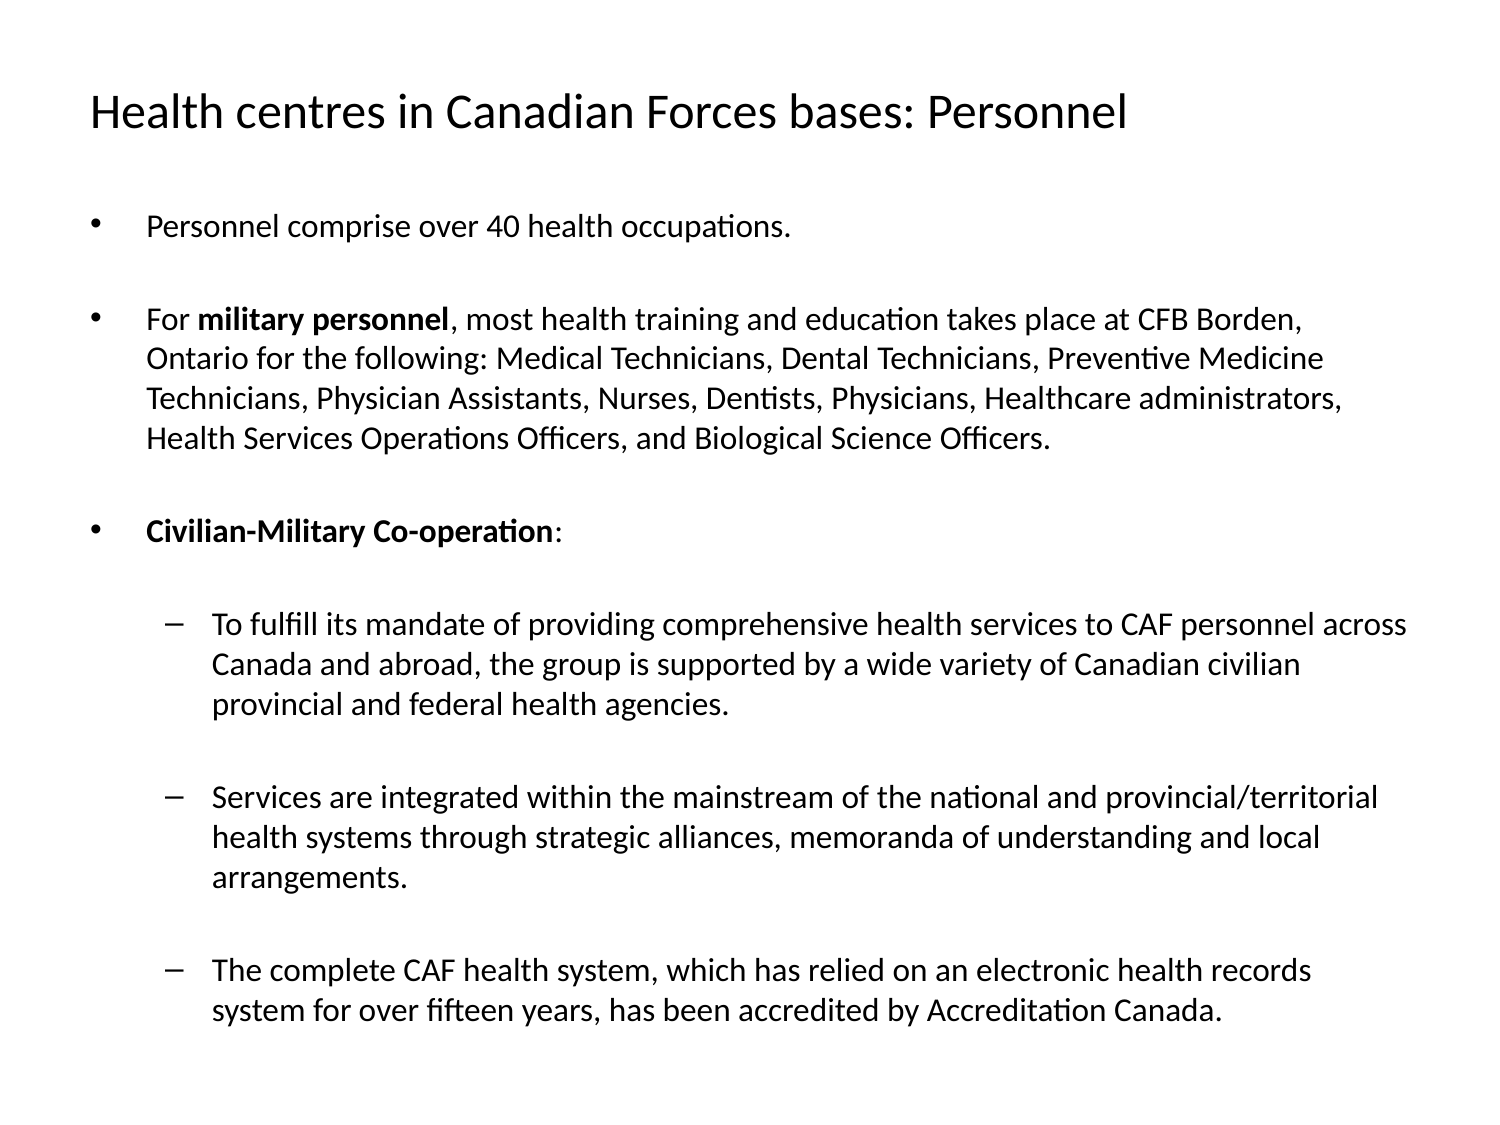

# Health centres in Canadian Forces bases: Personnel
Personnel comprise over 40 health occupations.

For military personnel, most health training and education takes place at CFB Borden, Ontario for the following: Medical Technicians, Dental Technicians, Preventive Medicine Technicians, Physician Assistants, Nurses, Dentists, Physicians, Healthcare administrators, Health Services Operations Officers, and Biological Science Officers.

Civilian-Military Co-operation:

To fulfill its mandate of providing comprehensive health services to CAF personnel across Canada and abroad, the group is supported by a wide variety of Canadian civilian provincial and federal health agencies.

Services are integrated within the mainstream of the national and provincial/territorial health systems through strategic alliances, memoranda of understanding and local arrangements.

The complete CAF health system, which has relied on an electronic health records system for over fifteen years, has been accredited by Accreditation Canada.